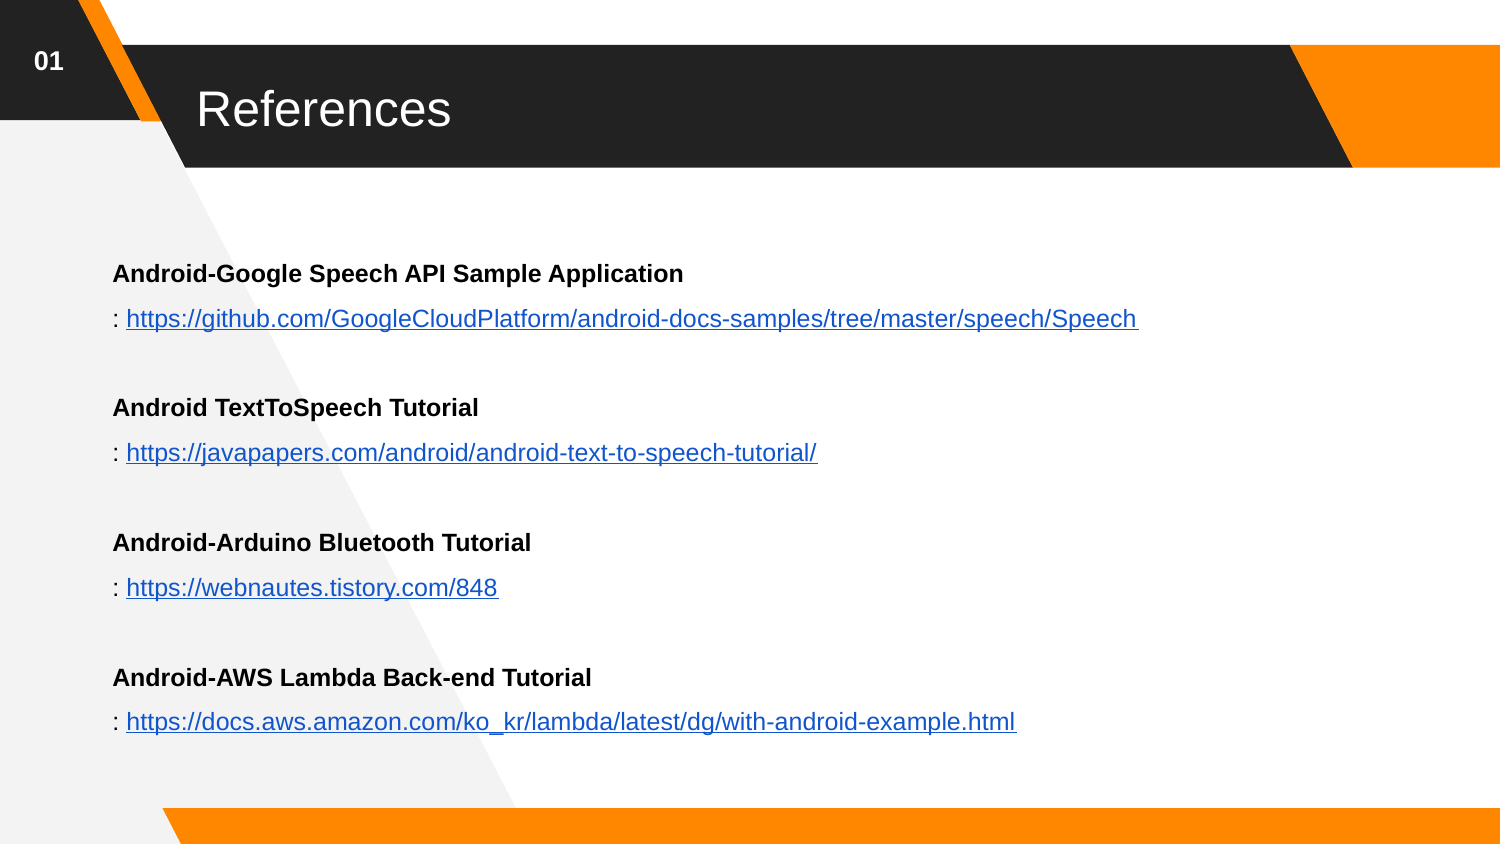

01
# References
Android-Google Speech API Sample Application
: https://github.com/GoogleCloudPlatform/android-docs-samples/tree/master/speech/Speech

Android TextToSpeech Tutorial
: https://javapapers.com/android/android-text-to-speech-tutorial/

Android-Arduino Bluetooth Tutorial
: https://webnautes.tistory.com/848

Android-AWS Lambda Back-end Tutorial
: https://docs.aws.amazon.com/ko_kr/lambda/latest/dg/with-android-example.html